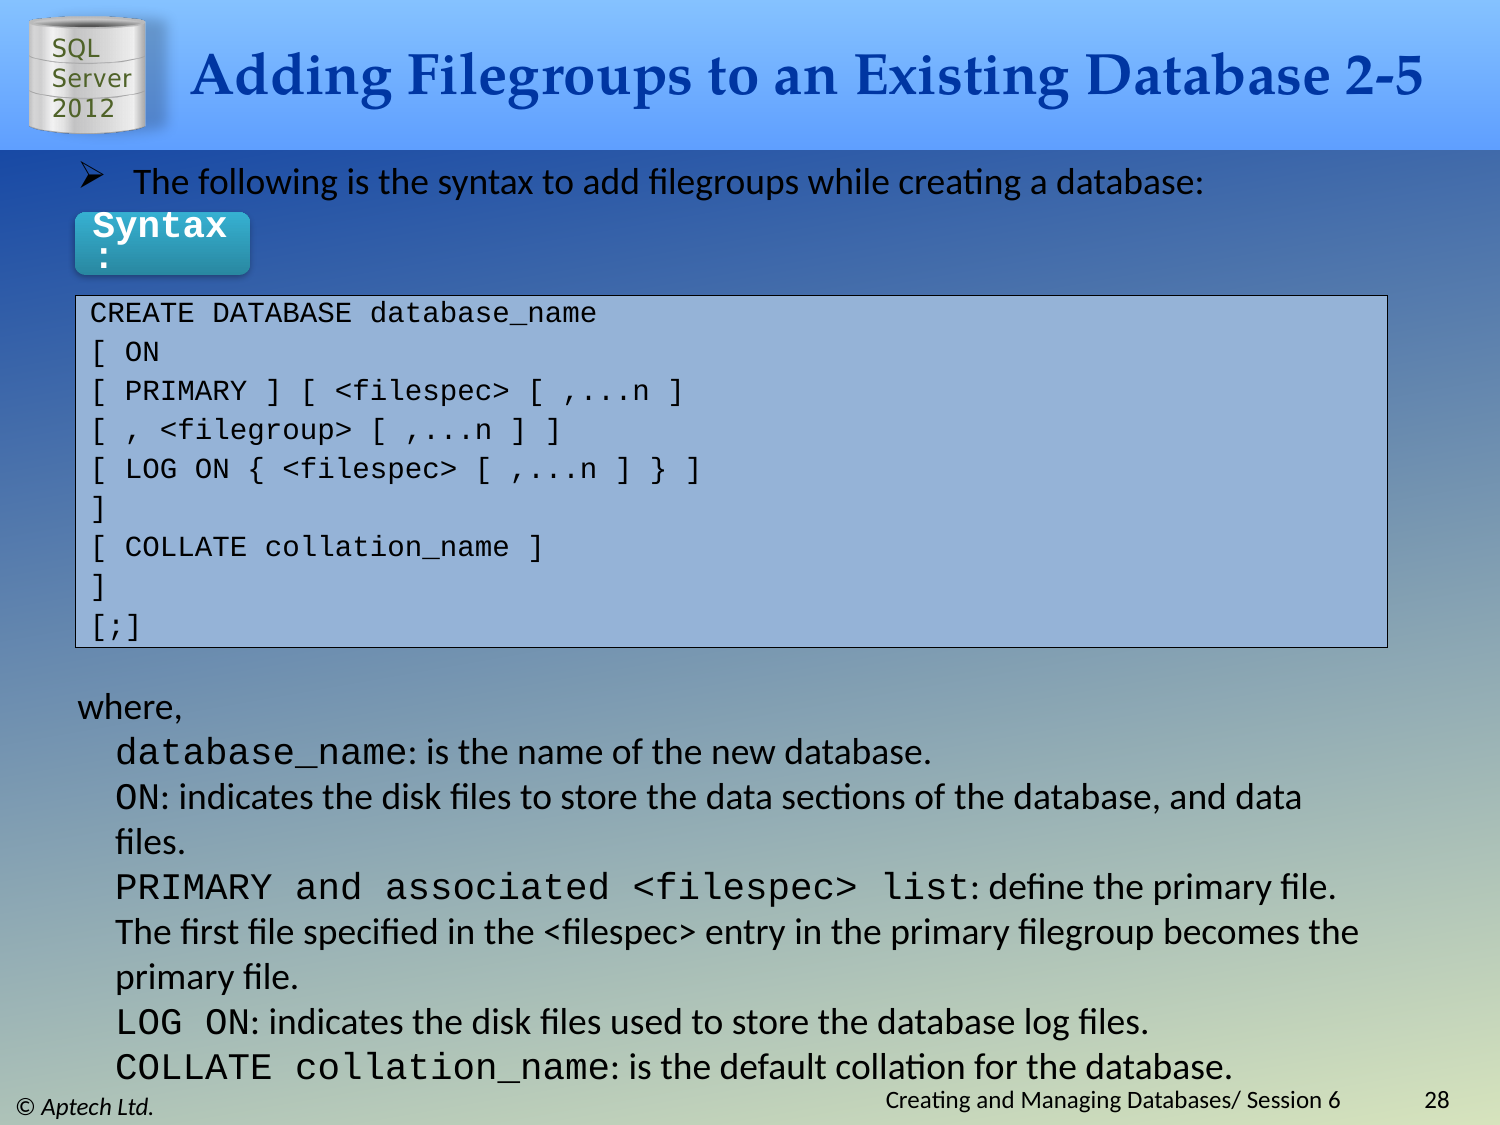

# Adding Filegroups to an Existing Database 2-5
The following is the syntax to add filegroups while creating a database:
Syntax:
CREATE DATABASE database_name
[ ON
[ PRIMARY ] [ <filespec> [ ,...n ]
[ , <filegroup> [ ,...n ] ]
[ LOG ON { <filespec> [ ,...n ] } ]
]
[ COLLATE collation_name ]
]
[;]
where,
database_name: is the name of the new database.
ON: indicates the disk files to store the data sections of the database, and data files.
PRIMARY and associated <filespec> list: define the primary file. The first file specified in the <filespec> entry in the primary filegroup becomes the primary file.
LOG ON: indicates the disk files used to store the database log files.
COLLATE collation_name: is the default collation for the database.
Creating and Managing Databases/ Session 6
28